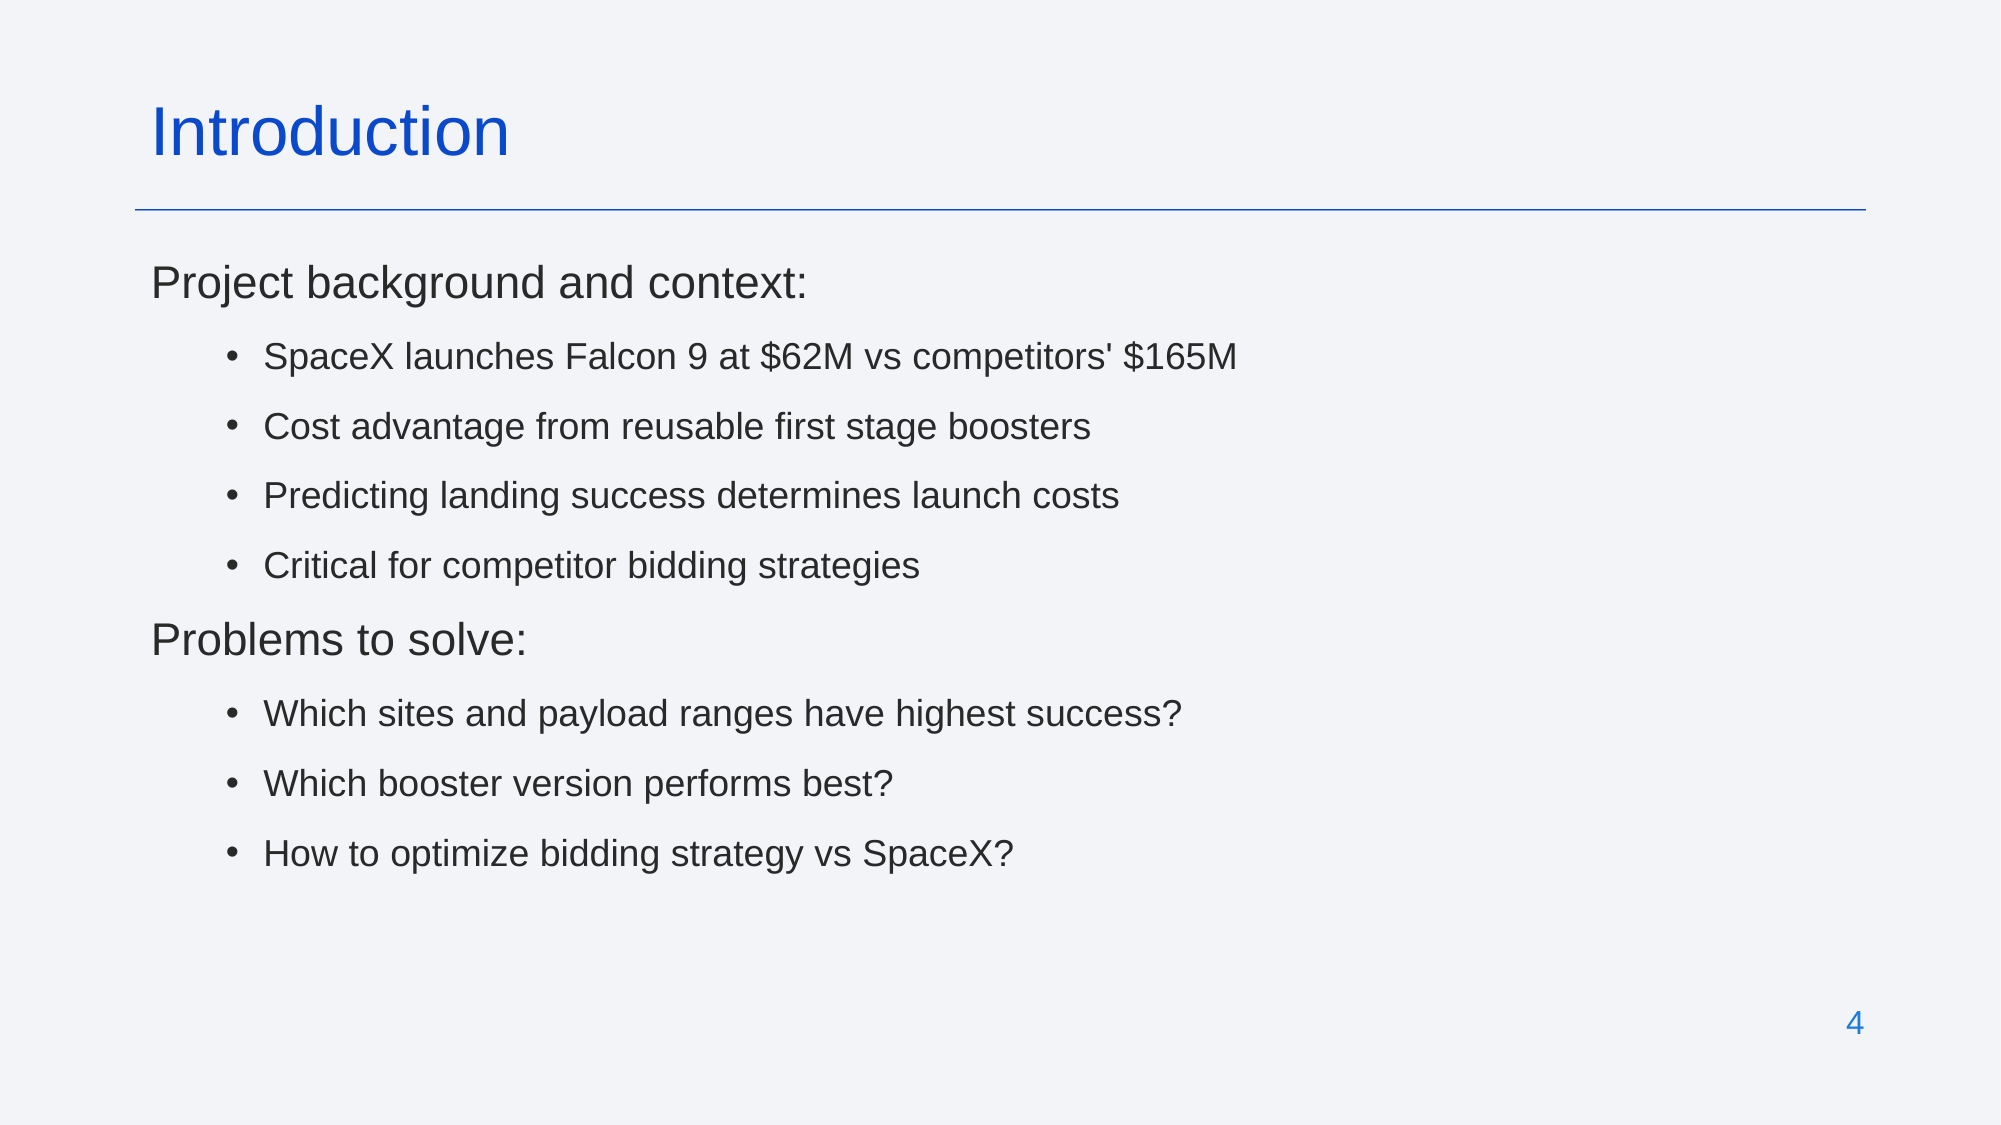

Introduction
Project background and context:
SpaceX launches Falcon 9 at $62M vs competitors' $165M
Cost advantage from reusable first stage boosters
Predicting landing success determines launch costs
Critical for competitor bidding strategies
Problems to solve:
Which sites and payload ranges have highest success?
Which booster version performs best?
How to optimize bidding strategy vs SpaceX?
4